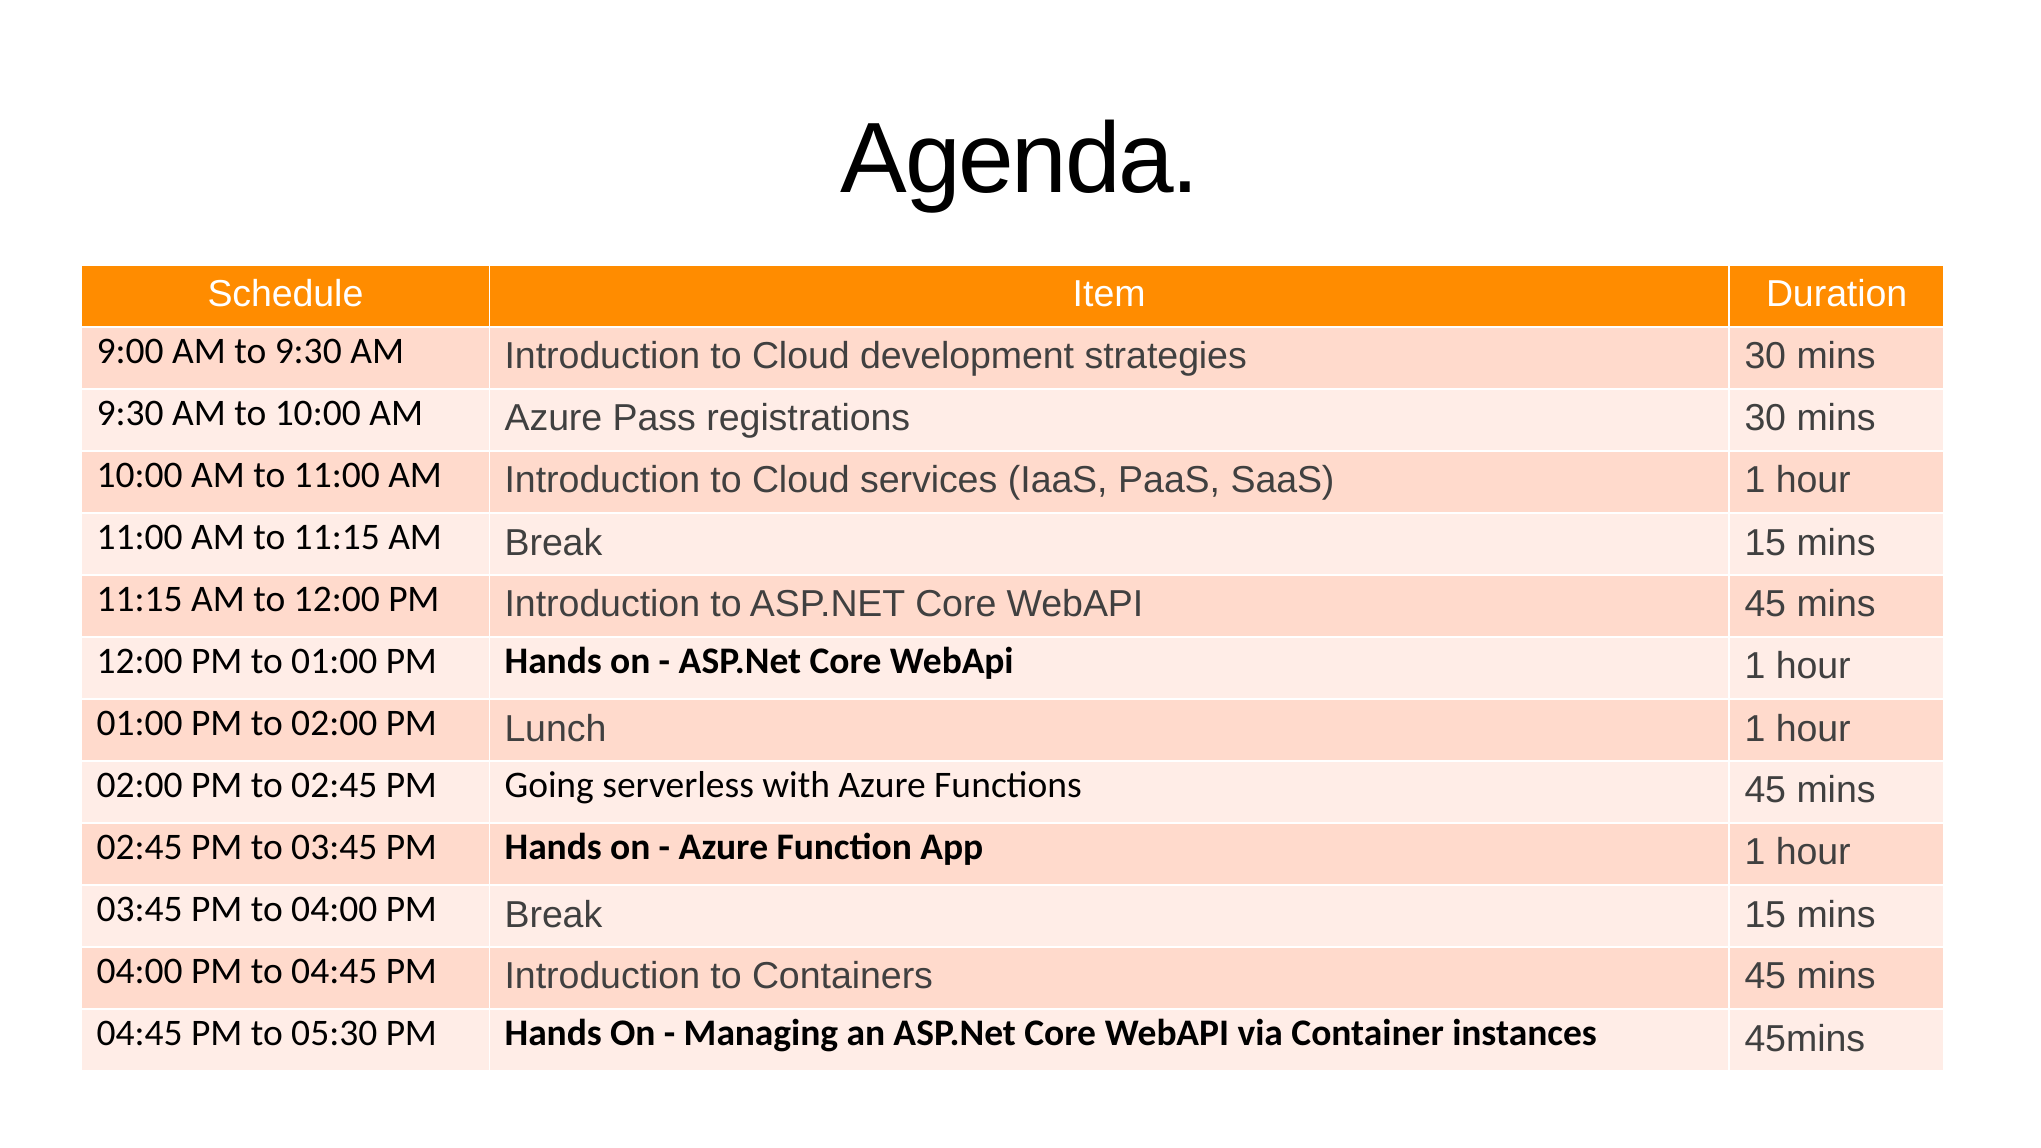

# Agenda.

| Schedule | Item | Duration |
| --- | --- | --- |
| 9:00 AM to 9:30 AM | Introduction to Cloud development strategies | 30 mins |
| 9:30 AM to 10:00 AM | Azure Pass registrations | 30 mins |
| 10:00 AM to 11:00 AM | Introduction to Cloud services (IaaS, PaaS, SaaS) | 1 hour |
| 11:00 AM to 11:15 AM | Break | 15 mins |
| 11:15 AM to 12:00 PM | Introduction to ASP.NET Core WebAPI | 45 mins |
| 12:00 PM to 01:00 PM | Hands on - ASP.Net Core WebApi | 1 hour |
| 01:00 PM to 02:00 PM | Lunch | 1 hour |
| 02:00 PM to 02:45 PM | Going serverless with Azure Functions | 45 mins |
| 02:45 PM to 03:45 PM | Hands on - Azure Function App | 1 hour |
| 03:45 PM to 04:00 PM | Break | 15 mins |
| 04:00 PM to 04:45 PM | Introduction to Containers | 45 mins |
| 04:45 PM to 05:30 PM | Hands On - Managing an ASP.Net Core WebAPI via Container instances | 45mins |